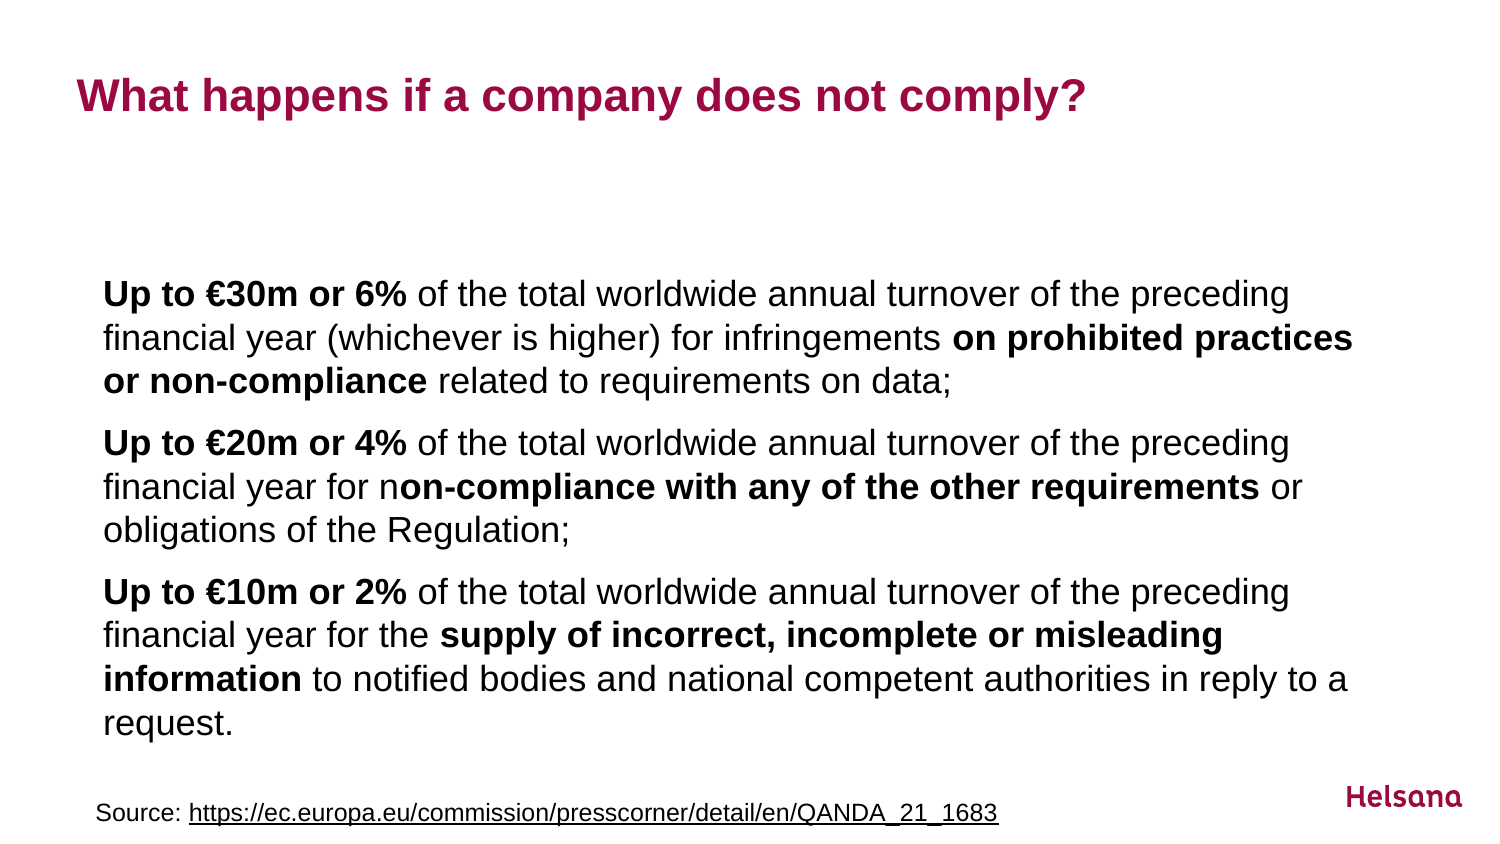

# What happens if a company does not comply?
Up to €30m or 6% of the total worldwide annual turnover of the preceding financial year (whichever is higher) for infringements on prohibited practices or non-compliance related to requirements on data;
Up to €20m or 4% of the total worldwide annual turnover of the preceding financial year for non-compliance with any of the other requirements or obligations of the Regulation;
Up to €10m or 2% of the total worldwide annual turnover of the preceding financial year for the supply of incorrect, incomplete or misleading information to notified bodies and national competent authorities in reply to a request.
Source: https://ec.europa.eu/commission/presscorner/detail/en/QANDA_21_1683